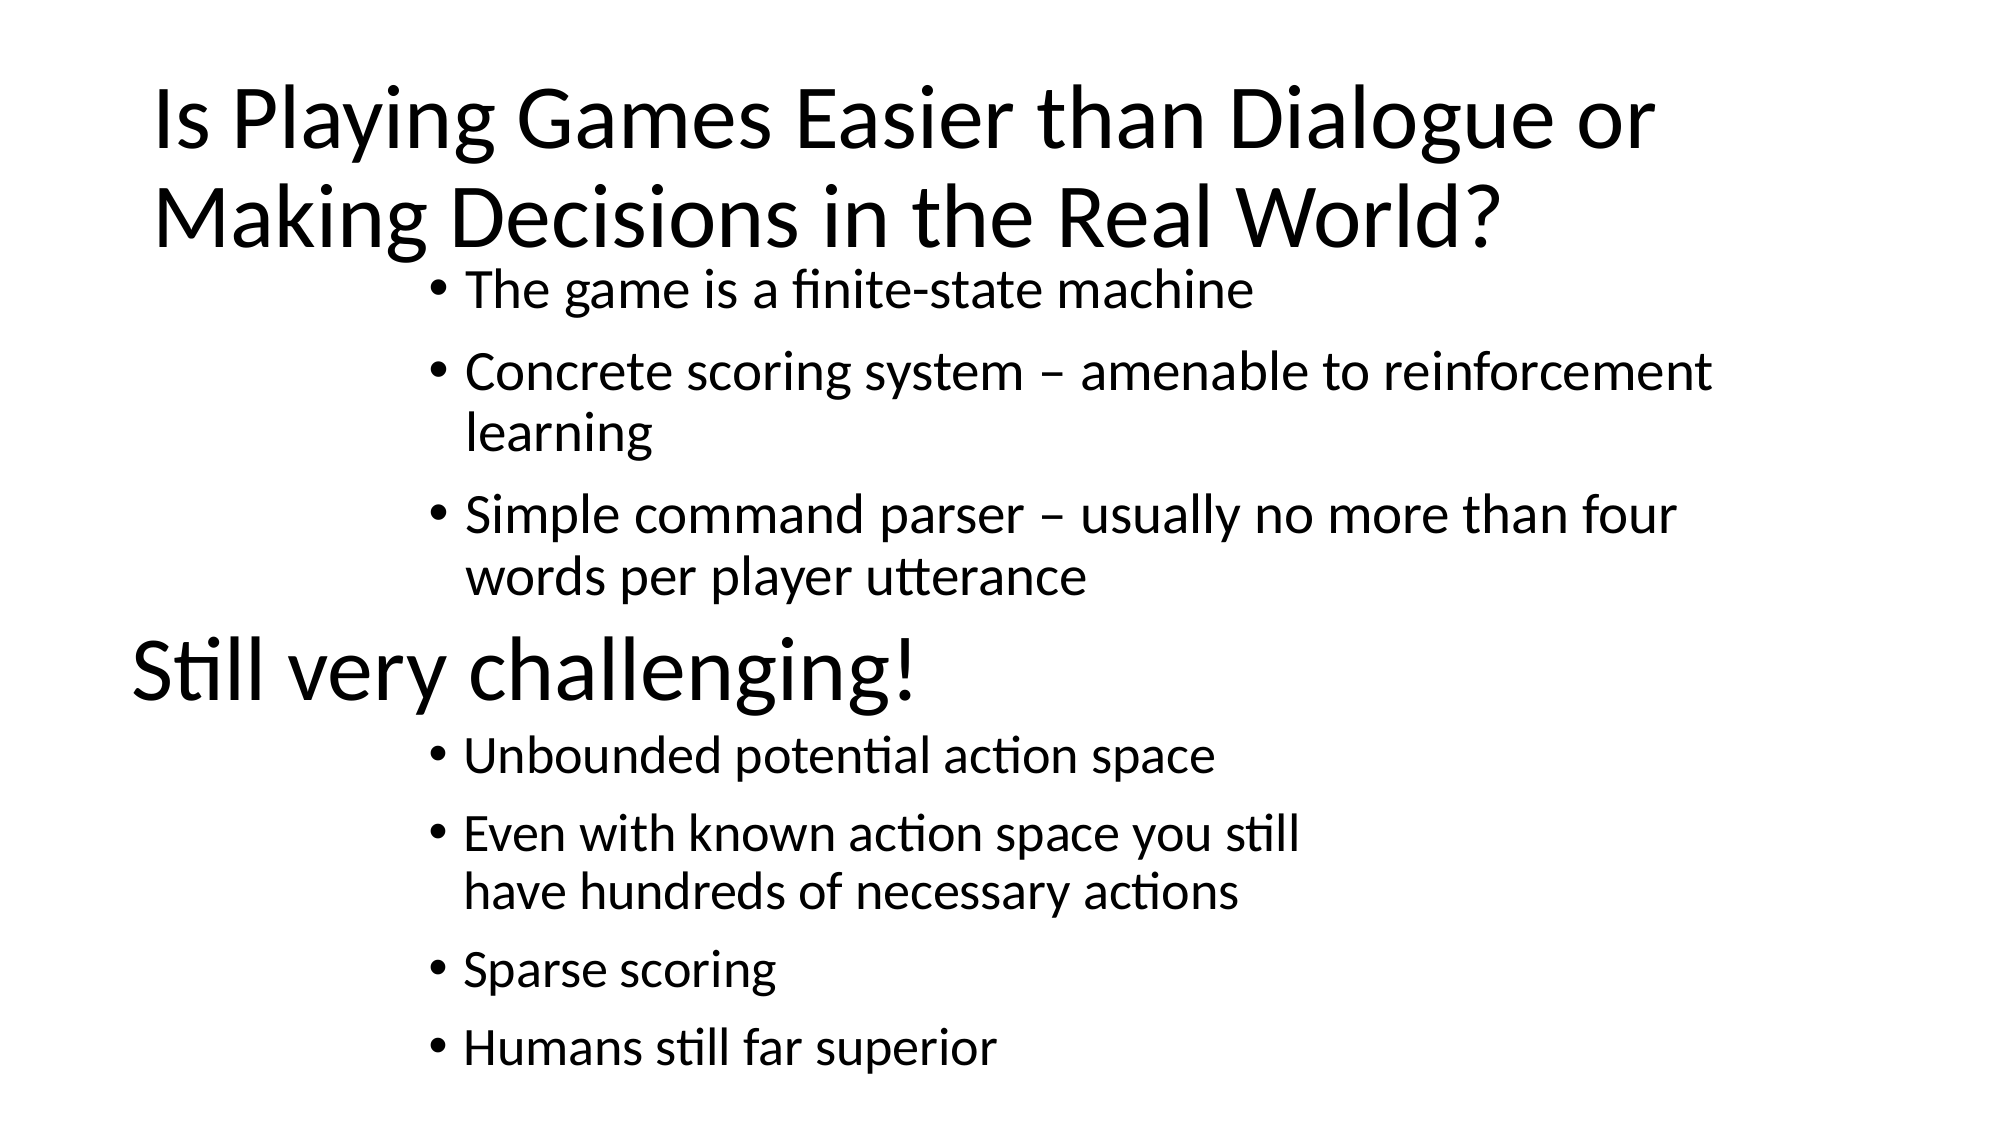

# Is Playing Games Easier than Dialogue or Making Decisions in the Real World?
The game is a finite-state machine
Concrete scoring system – amenable to reinforcement learning
Simple command parser – usually no more than four words per player utterance

Still very challenging!
Unbounded potential action space
Even with known action space you still have hundreds of necessary actions
Sparse scoring
Humans still far superior